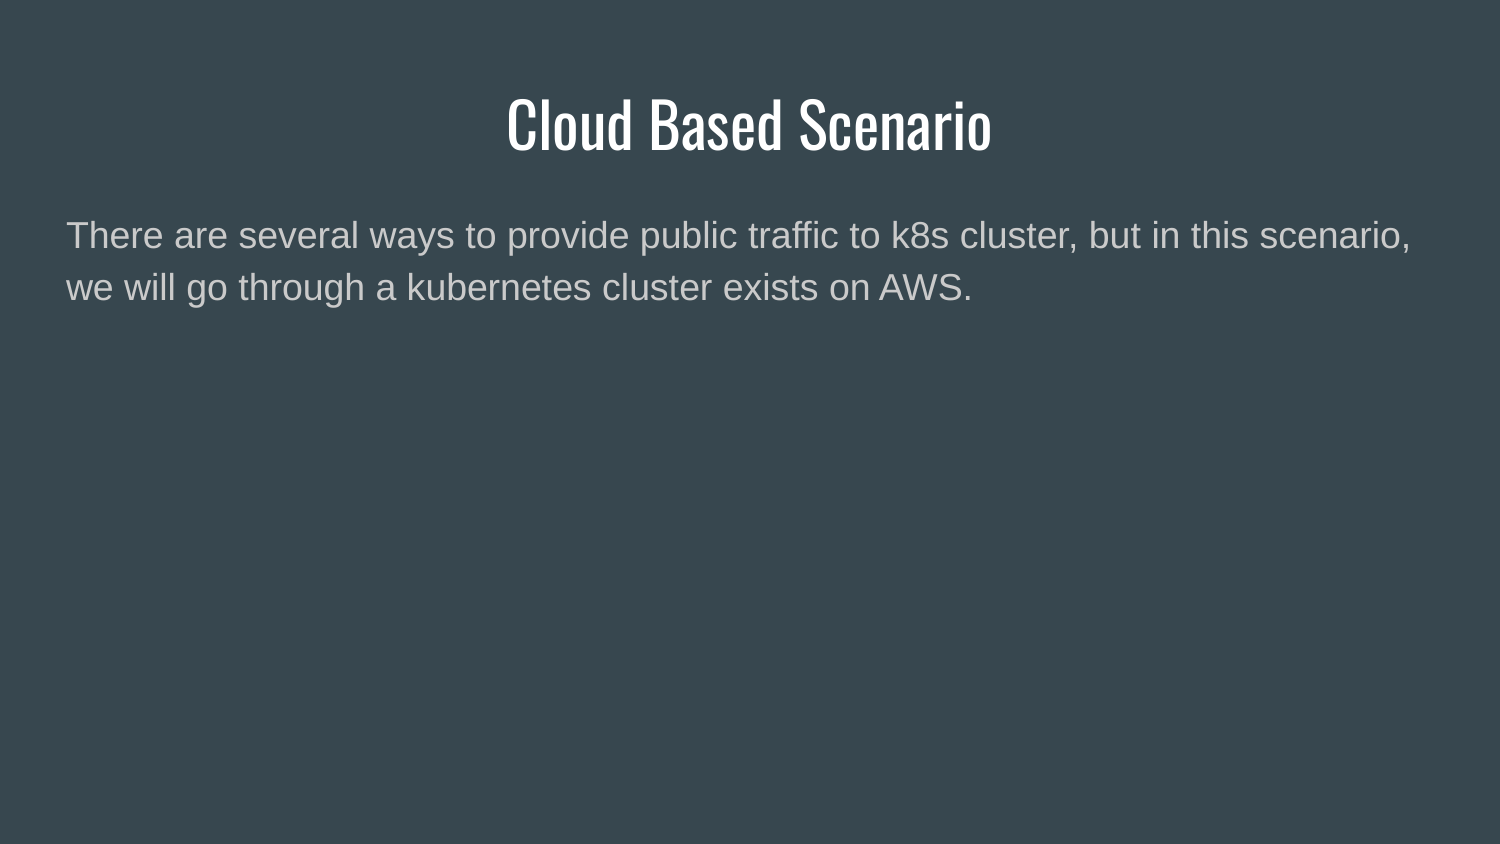

# Cloud Based Scenario

There are several ways to provide public traffic to k8s cluster, but in this scenario, we will go through a kubernetes cluster exists on AWS.